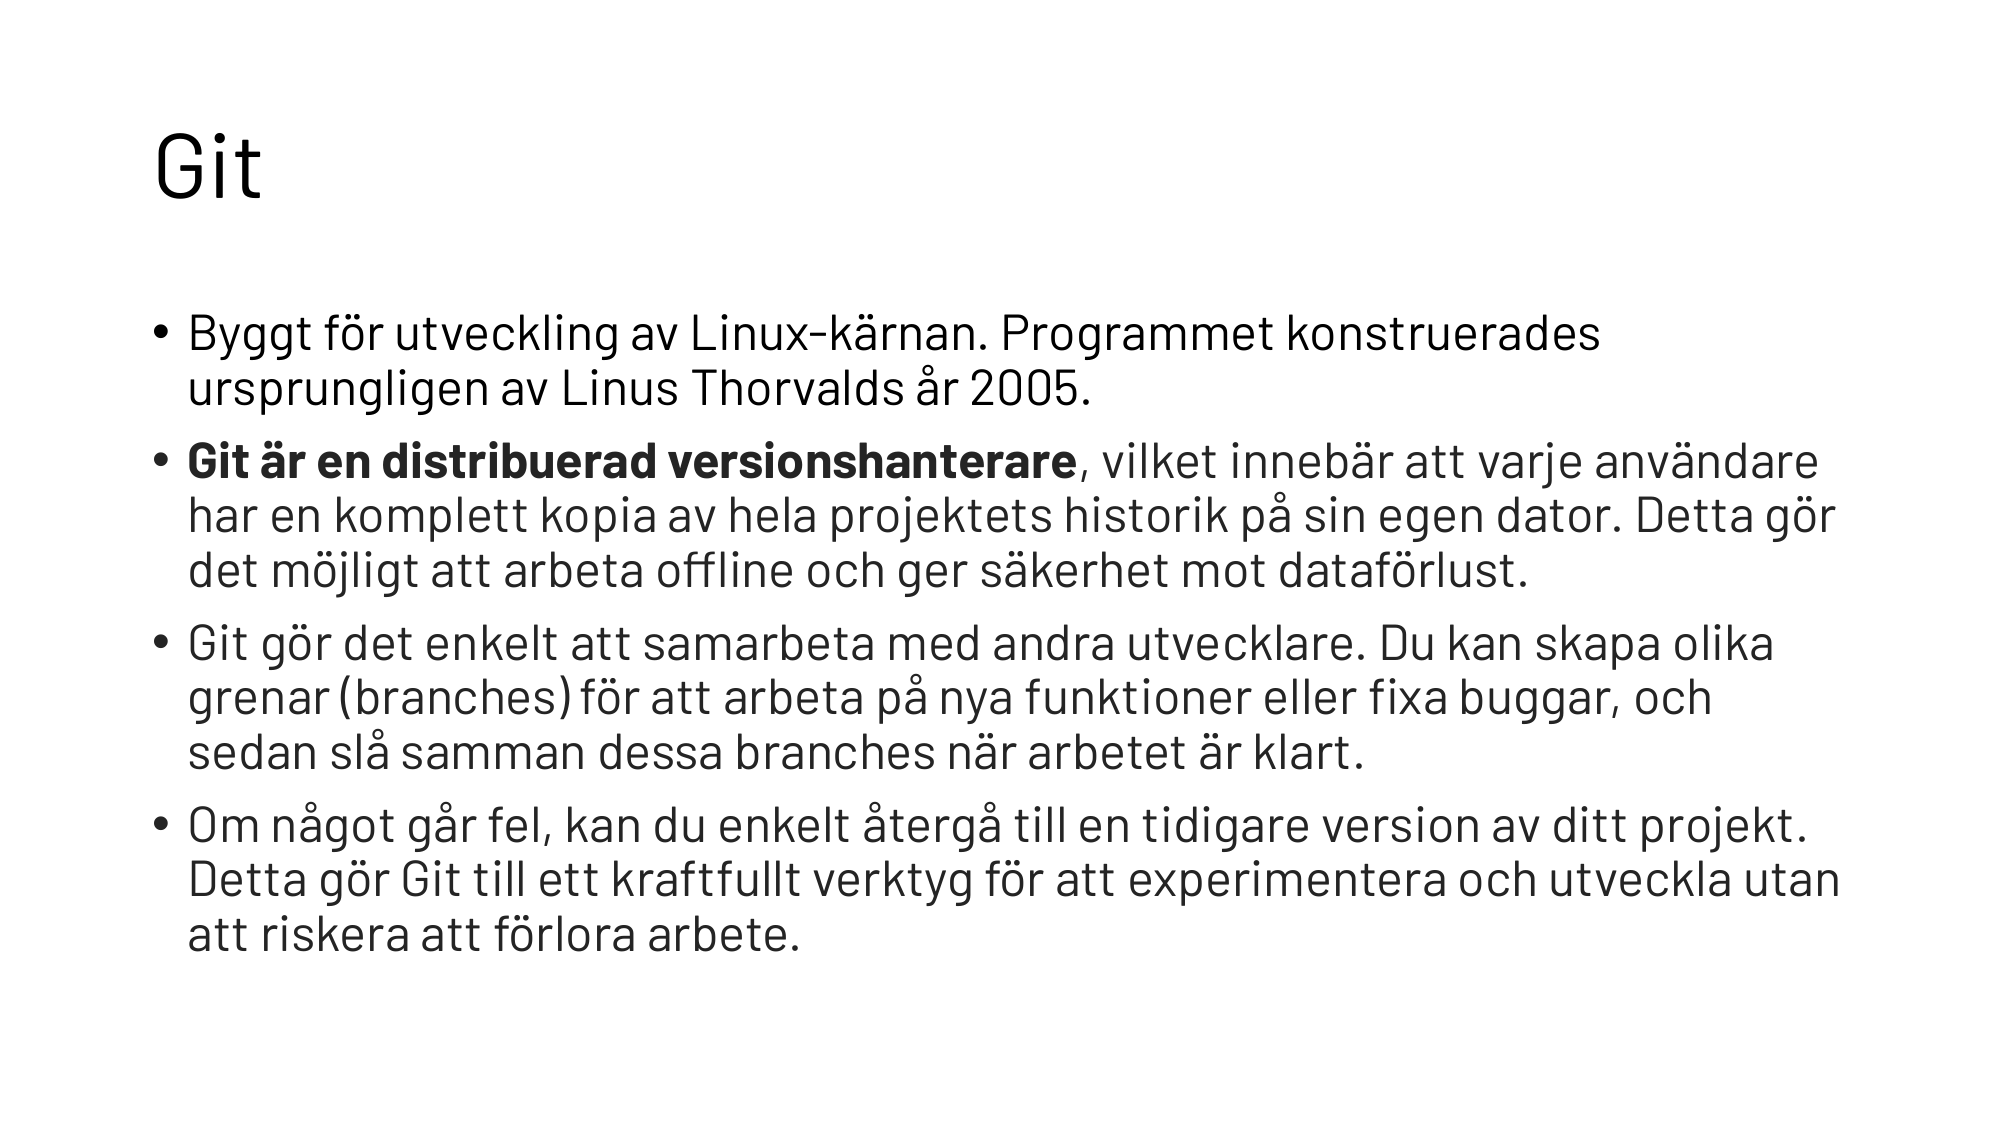

# Git
Byggt för utveckling av Linux-kärnan. Programmet konstruerades ursprungligen av Linus Thorvalds år 2005.
Git är en distribuerad versionshanterare, vilket innebär att varje användare har en komplett kopia av hela projektets historik på sin egen dator. Detta gör det möjligt att arbeta offline och ger säkerhet mot dataförlust.
Git gör det enkelt att samarbeta med andra utvecklare. Du kan skapa olika grenar (branches) för att arbeta på nya funktioner eller fixa buggar, och sedan slå samman dessa branches när arbetet är klart.
Om något går fel, kan du enkelt återgå till en tidigare version av ditt projekt. Detta gör Git till ett kraftfullt verktyg för att experimentera och utveckla utan att riskera att förlora arbete.